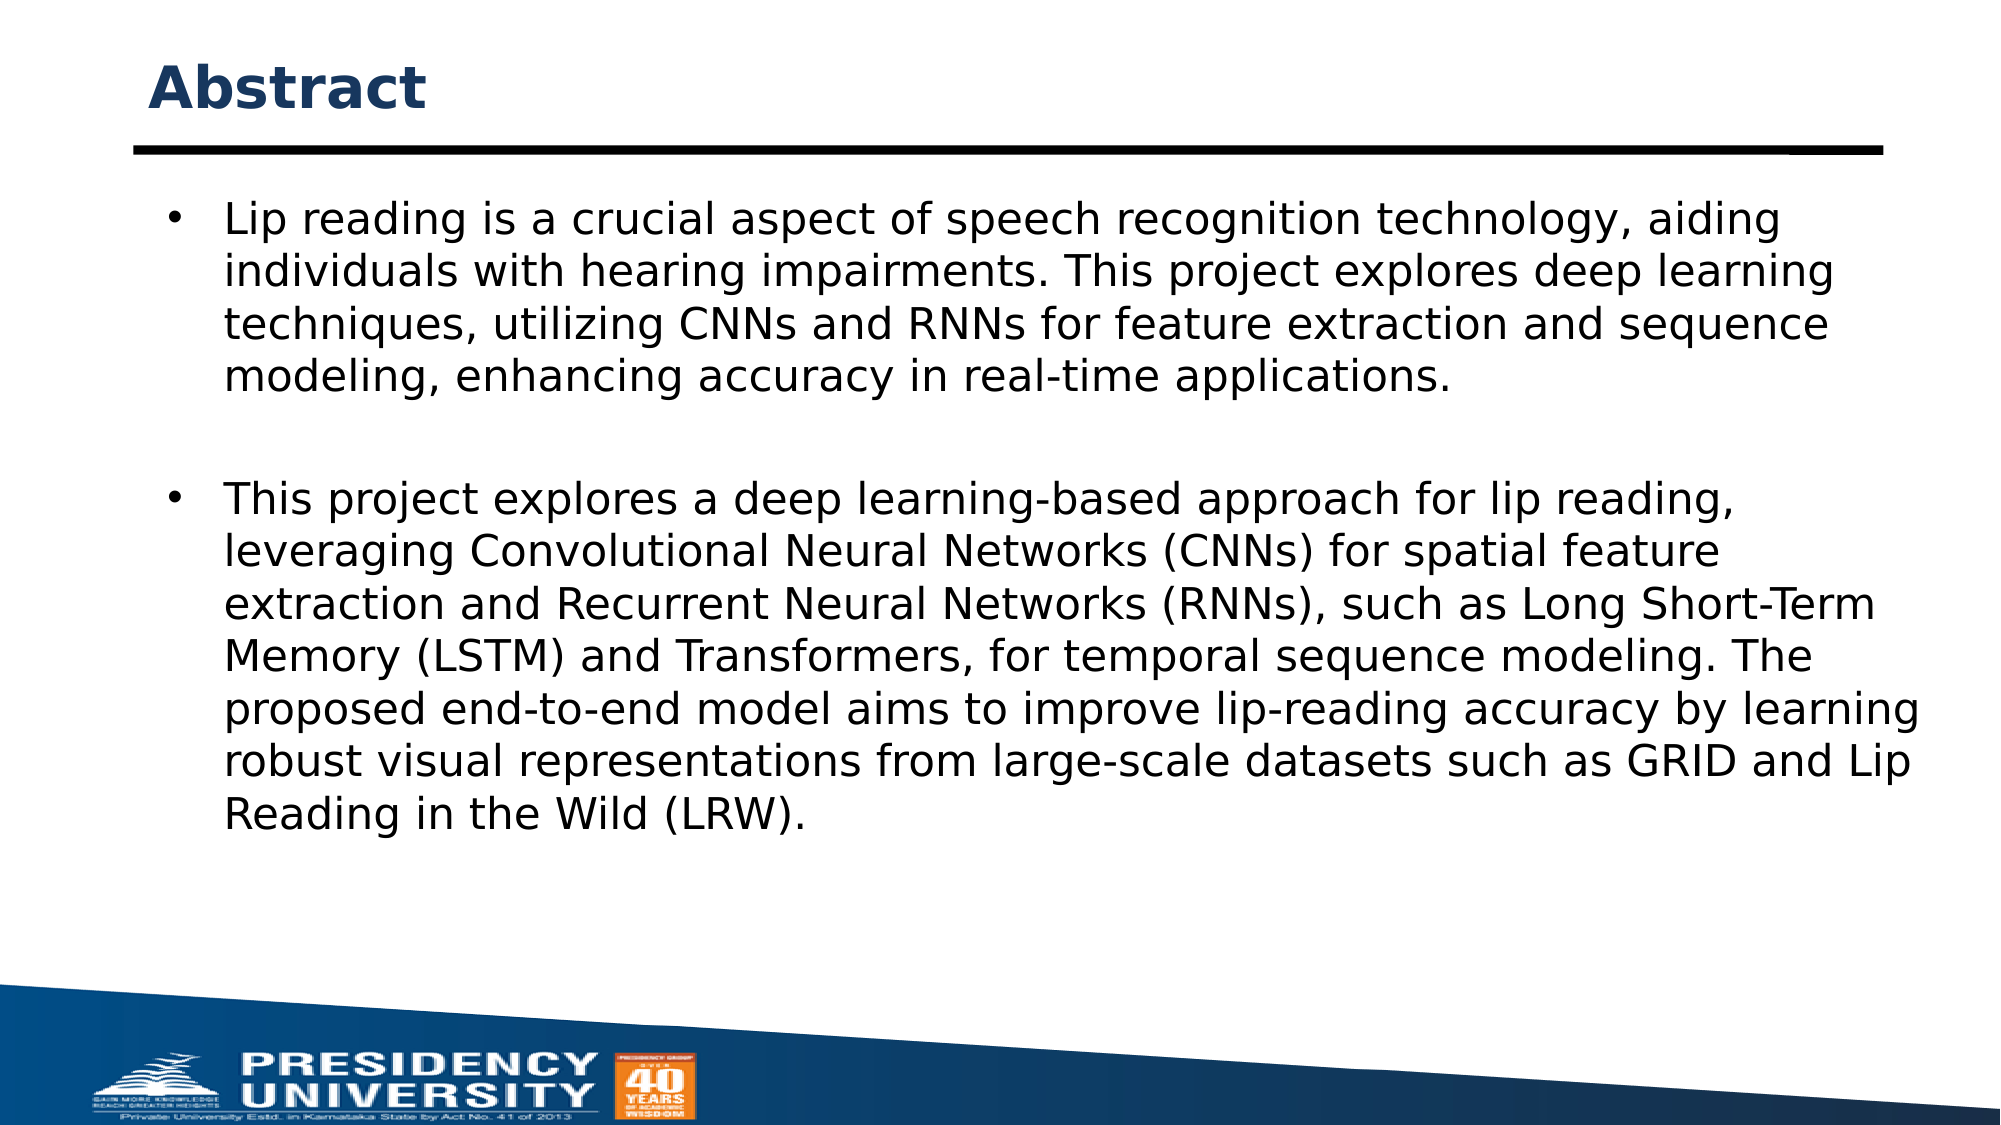

# Abstract
Lip reading is a crucial aspect of speech recognition technology, aiding individuals with hearing impairments. This project explores deep learning techniques, utilizing CNNs and RNNs for feature extraction and sequence modeling, enhancing accuracy in real-time applications.

This project explores a deep learning-based approach for lip reading, leveraging Convolutional Neural Networks (CNNs) for spatial feature extraction and Recurrent Neural Networks (RNNs), such as Long Short-Term Memory (LSTM) and Transformers, for temporal sequence modeling. The proposed end-to-end model aims to improve lip-reading accuracy by learning robust visual representations from large-scale datasets such as GRID and Lip Reading in the Wild (LRW).